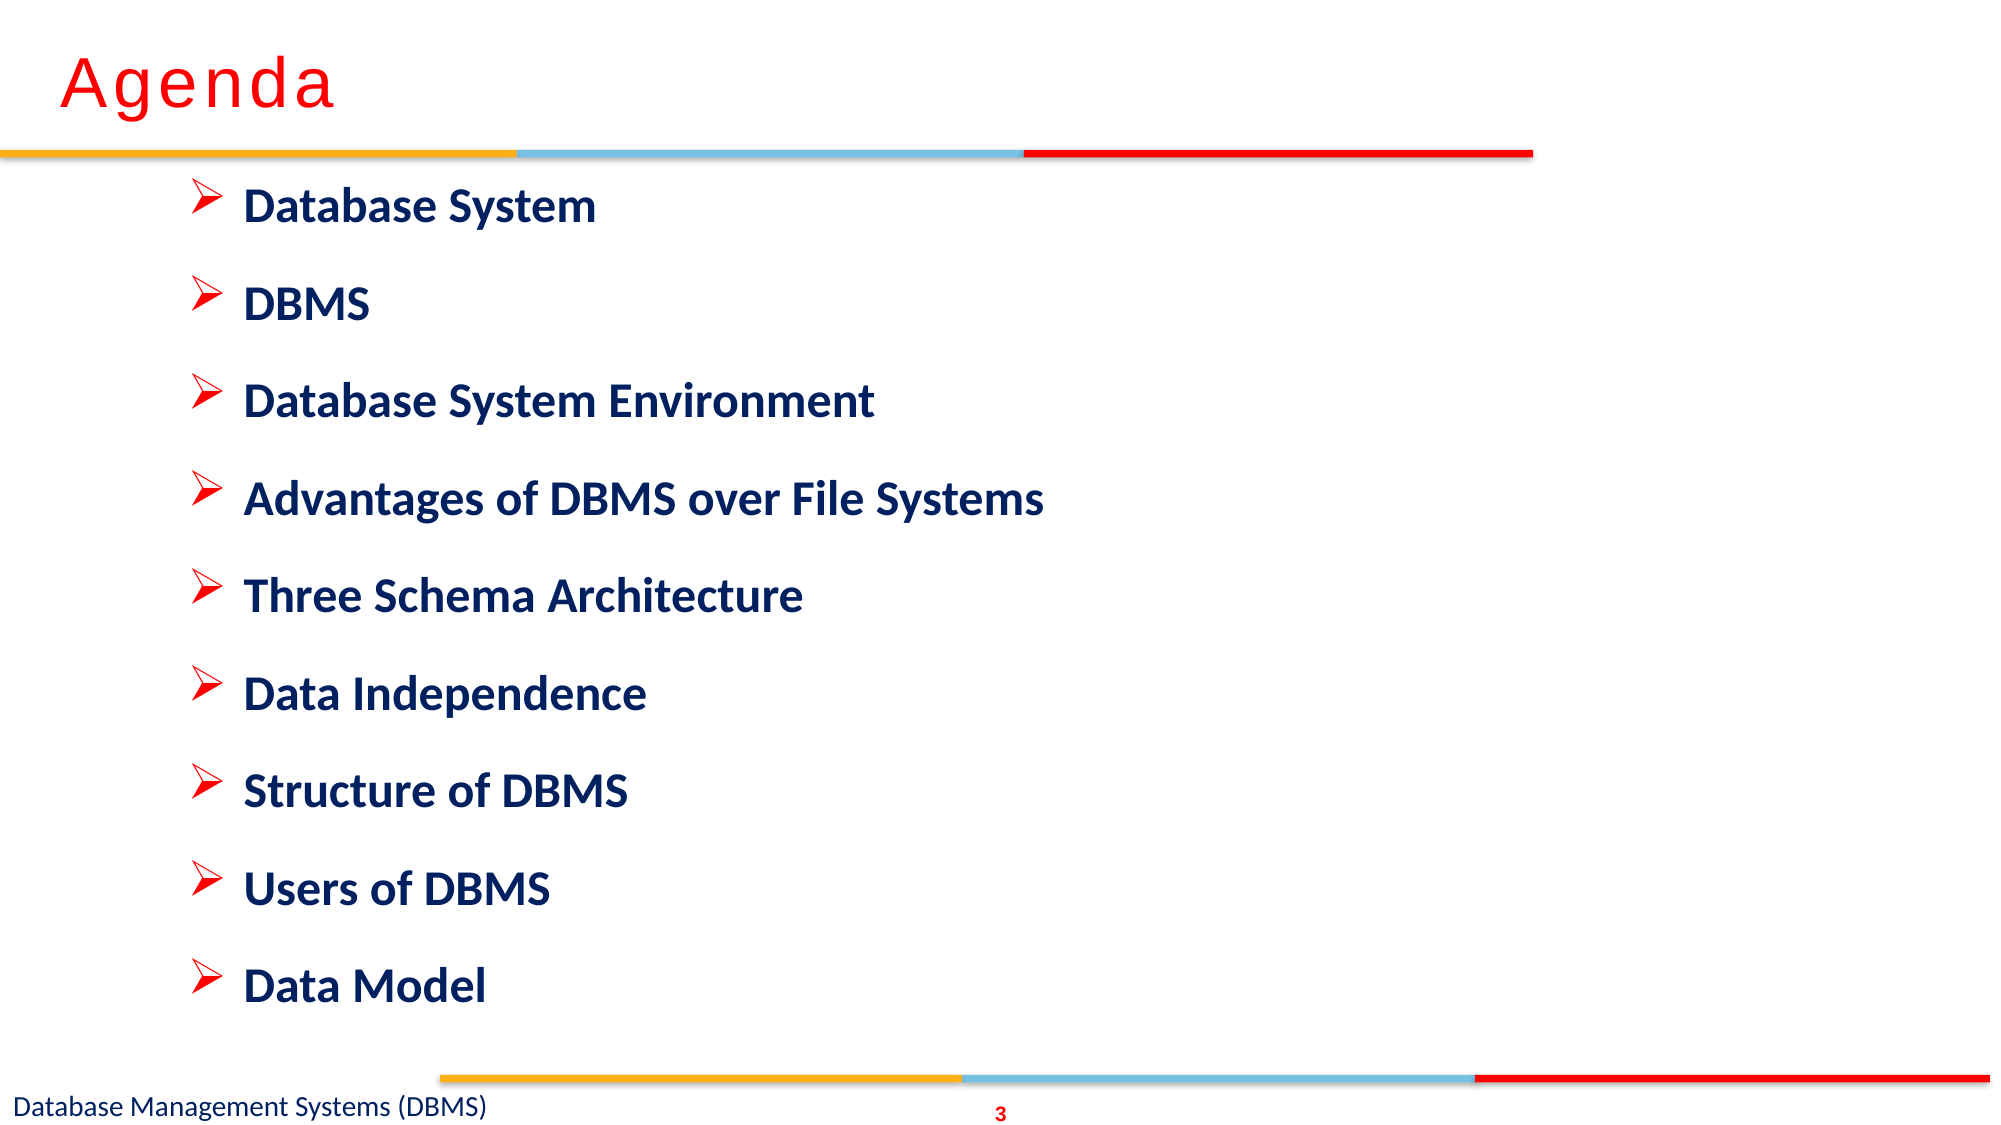

Agenda

Database System
DBMS
Database System Environment
Advantages of DBMS over File Systems
Three Schema Architecture
Data Independence
Structure of DBMS
Users of DBMS
Data Model